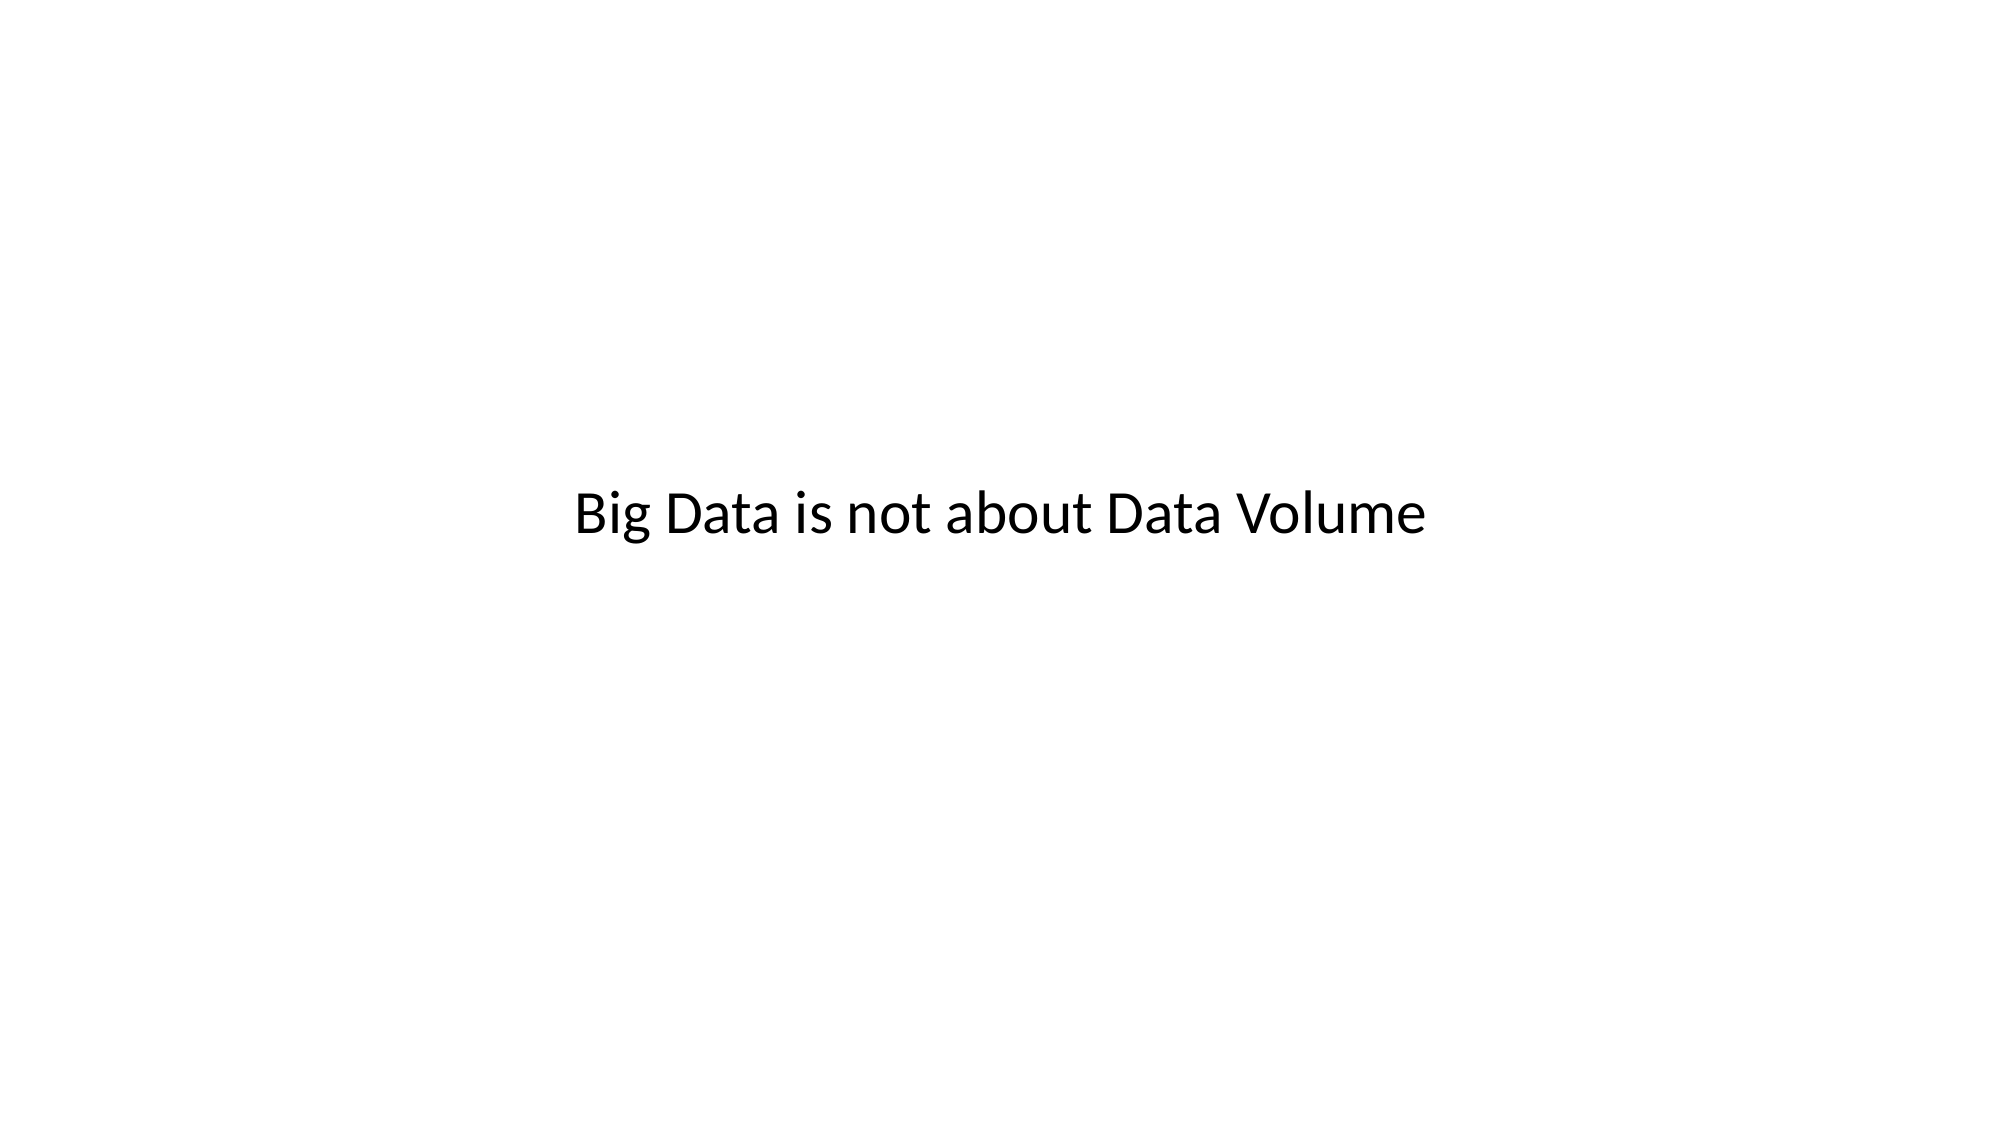

Big Data is not about Data Volume